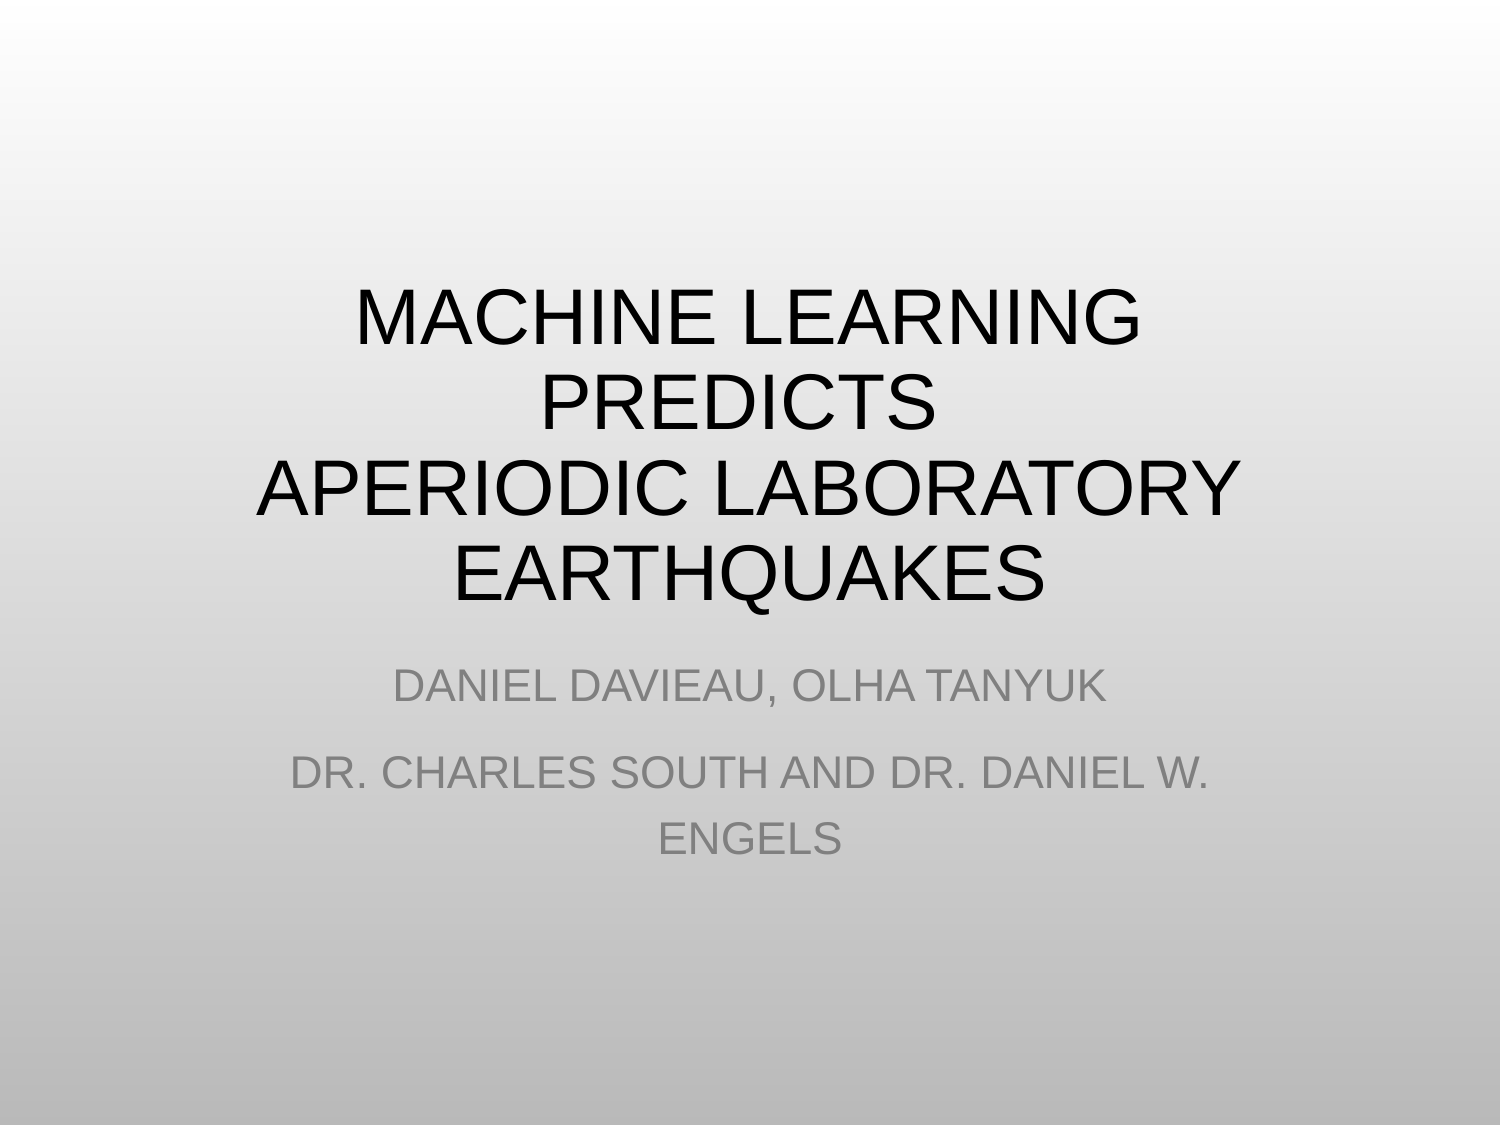

# Machine Learning Predicts Aperiodic Laboratory Earthquakes
Daniel Davieau, Olha Tanyuk
Dr. Charles South and Dr. Daniel W. Engels
1